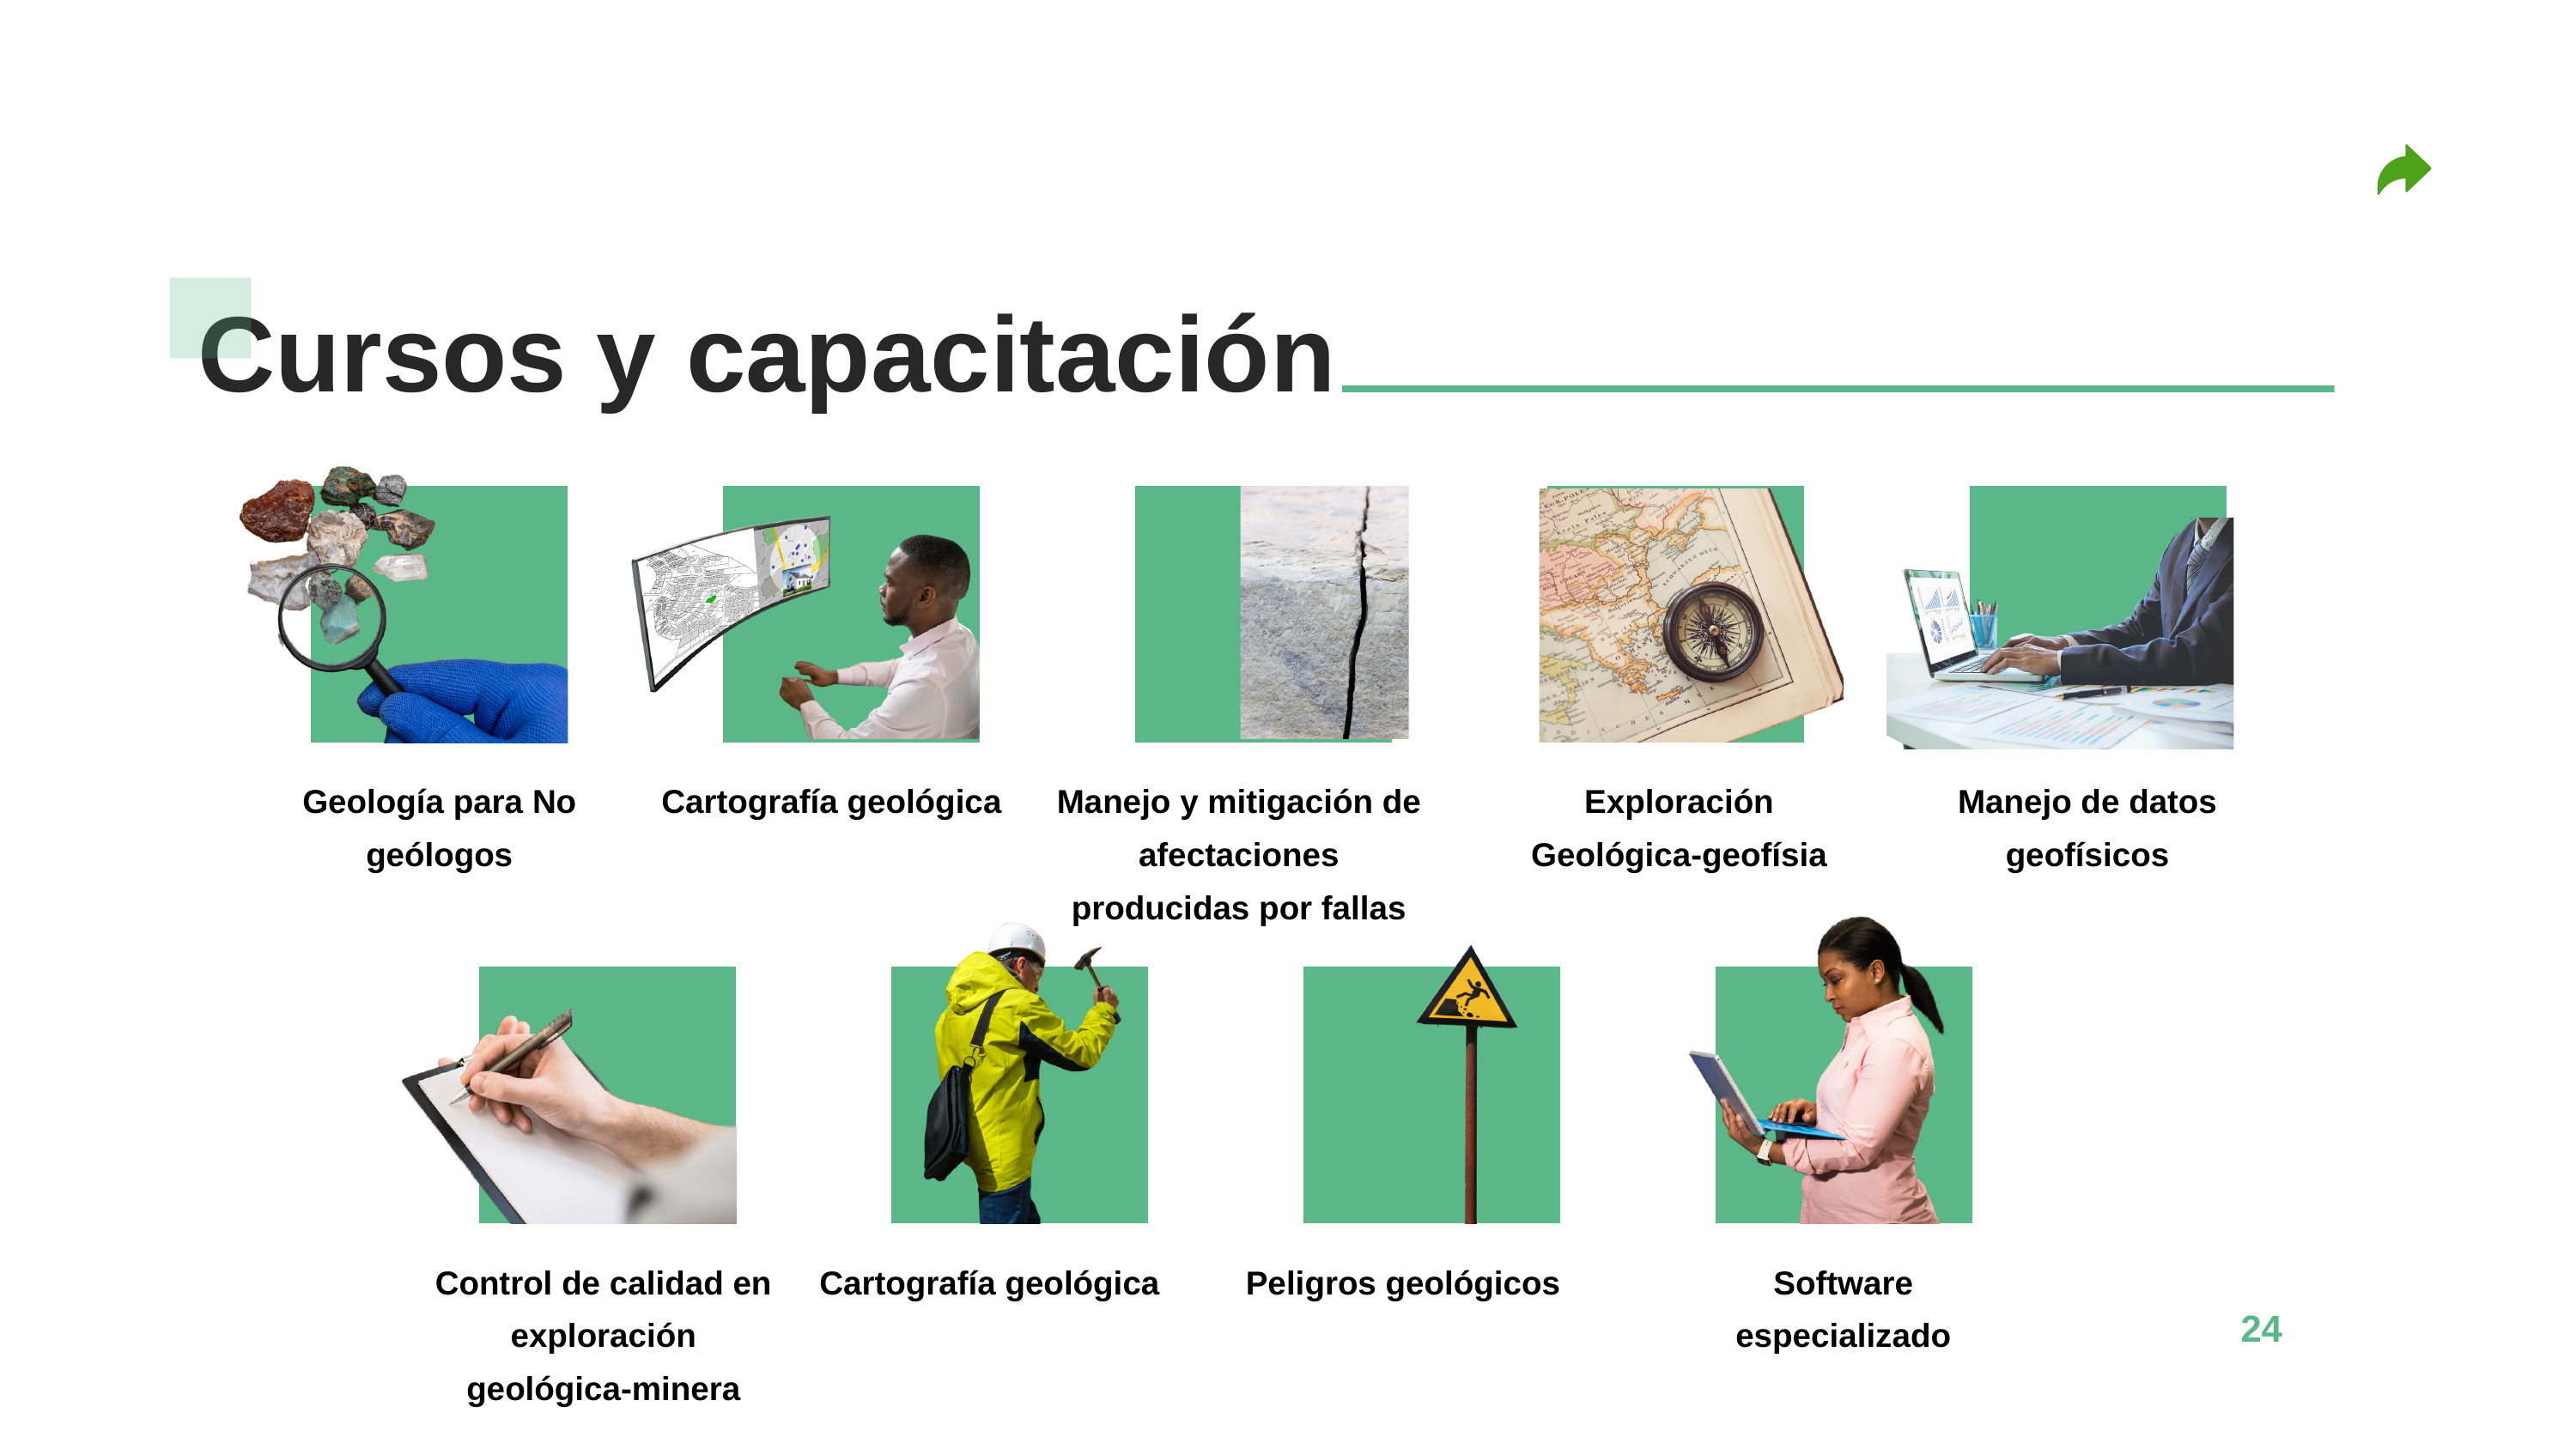

Cursos y capacitación

Geología para No geólogos
Cartografía geológica
Manejo y mitigación de afectaciones producidas por fallas
Exploración Geológica-geofísia
Manejo de datos geofísicos

Control de calidad en exploración geológica-minera
Cartografía geológica
Peligros geológicos
Software especializado
24